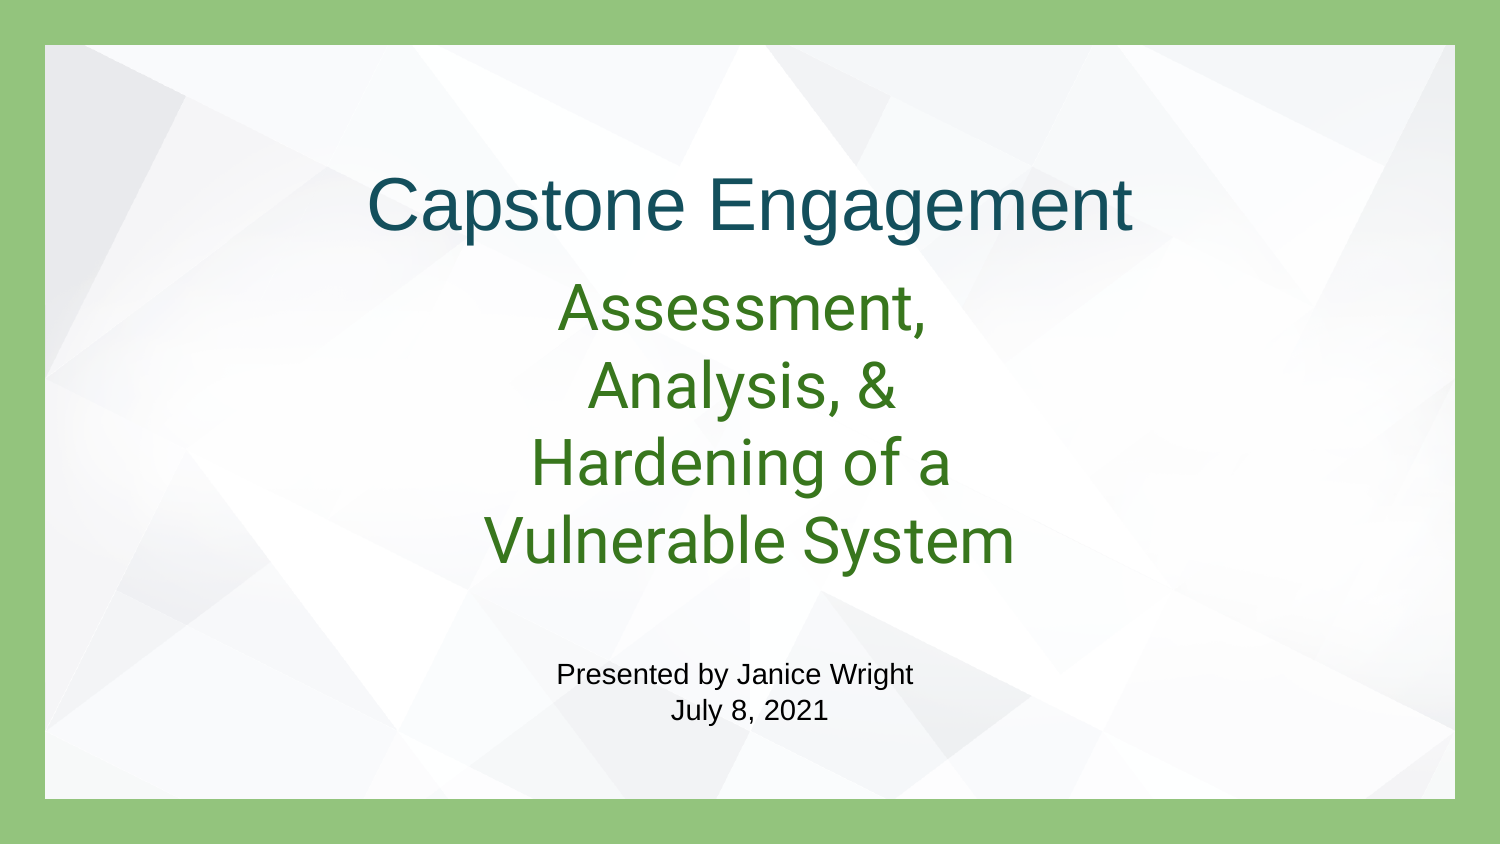

# Capstone Engagement
Assessment,
Analysis, &
Hardening of a
Vulnerable System
Presented by Janice Wright
July 8, 2021